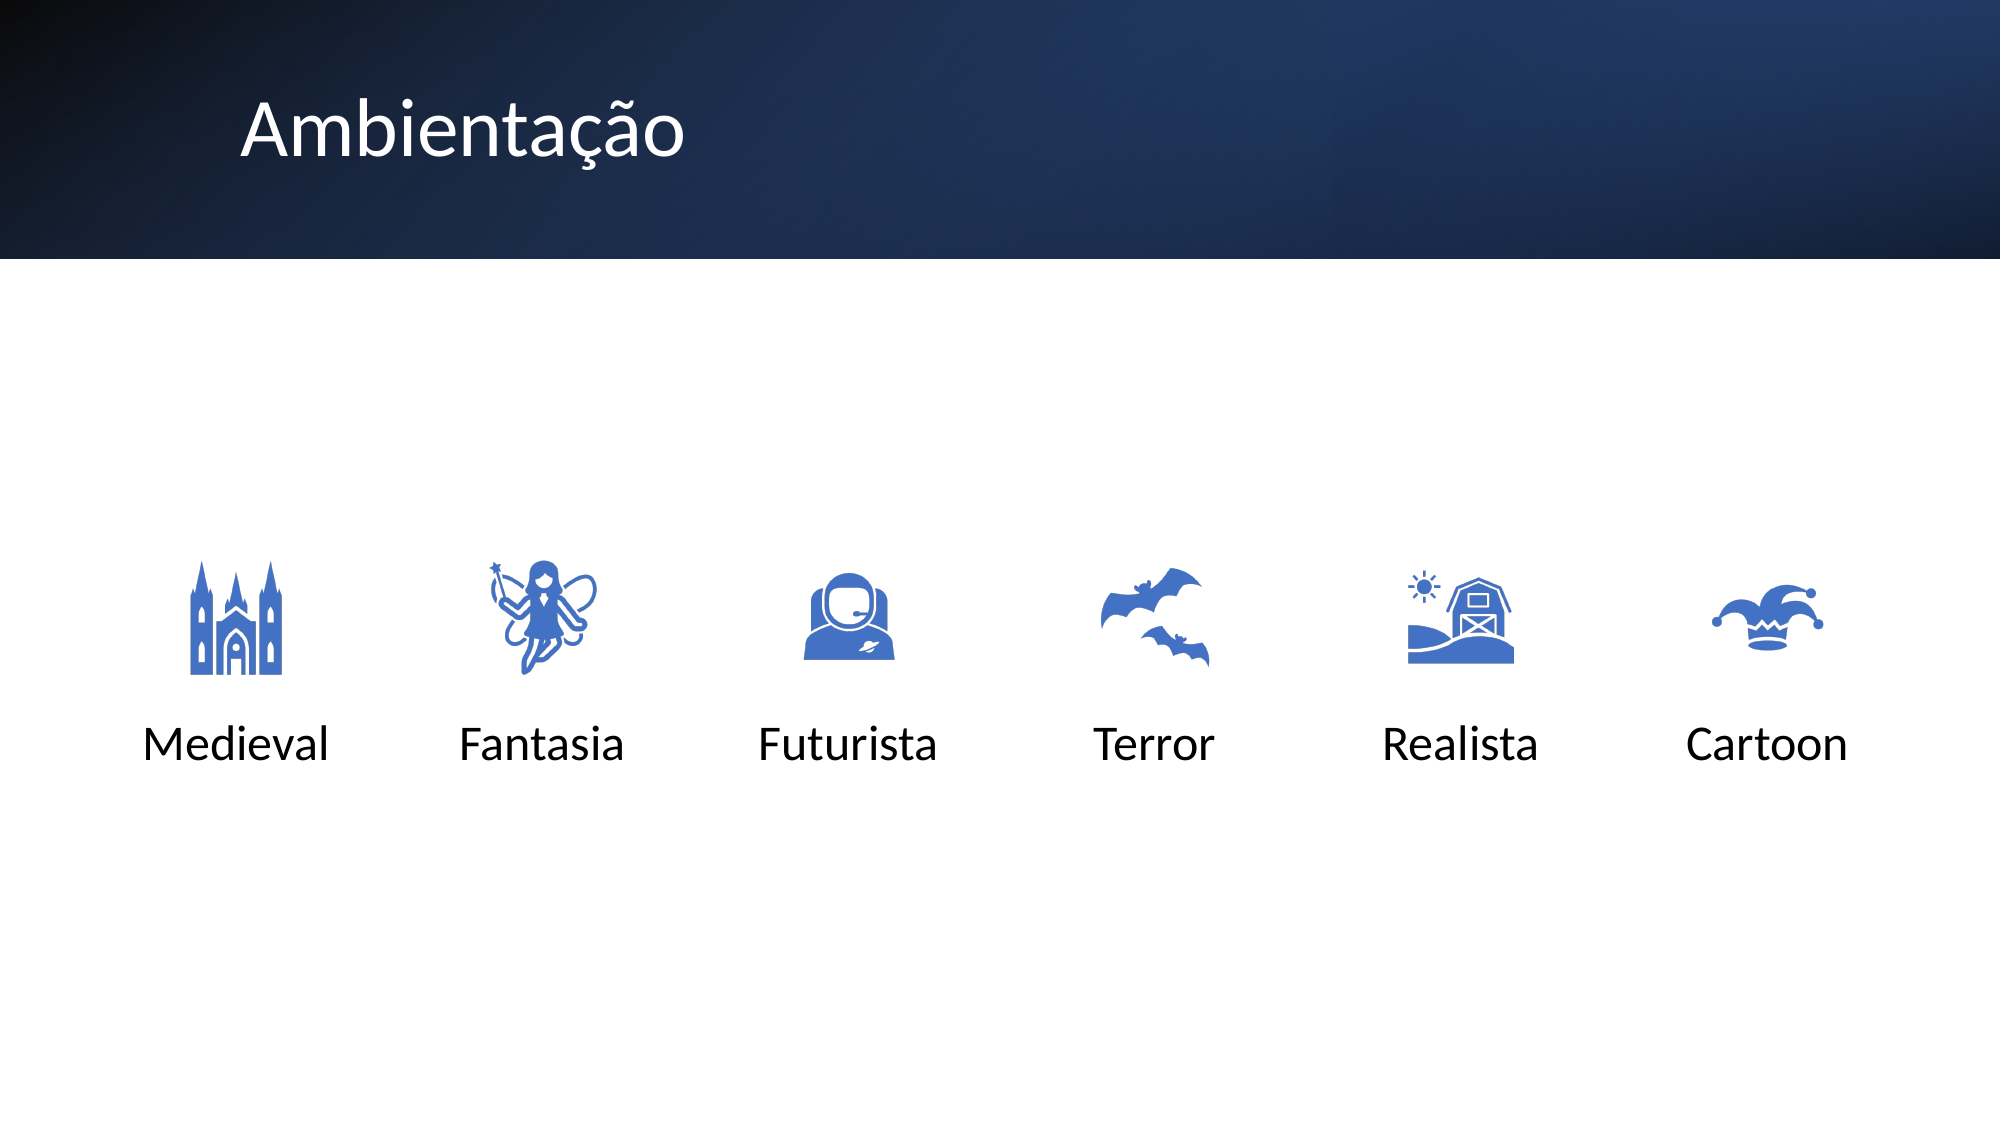

# Ambientação
Medieval
Fantasia
Futurista
Terror
Realista
Cartoon